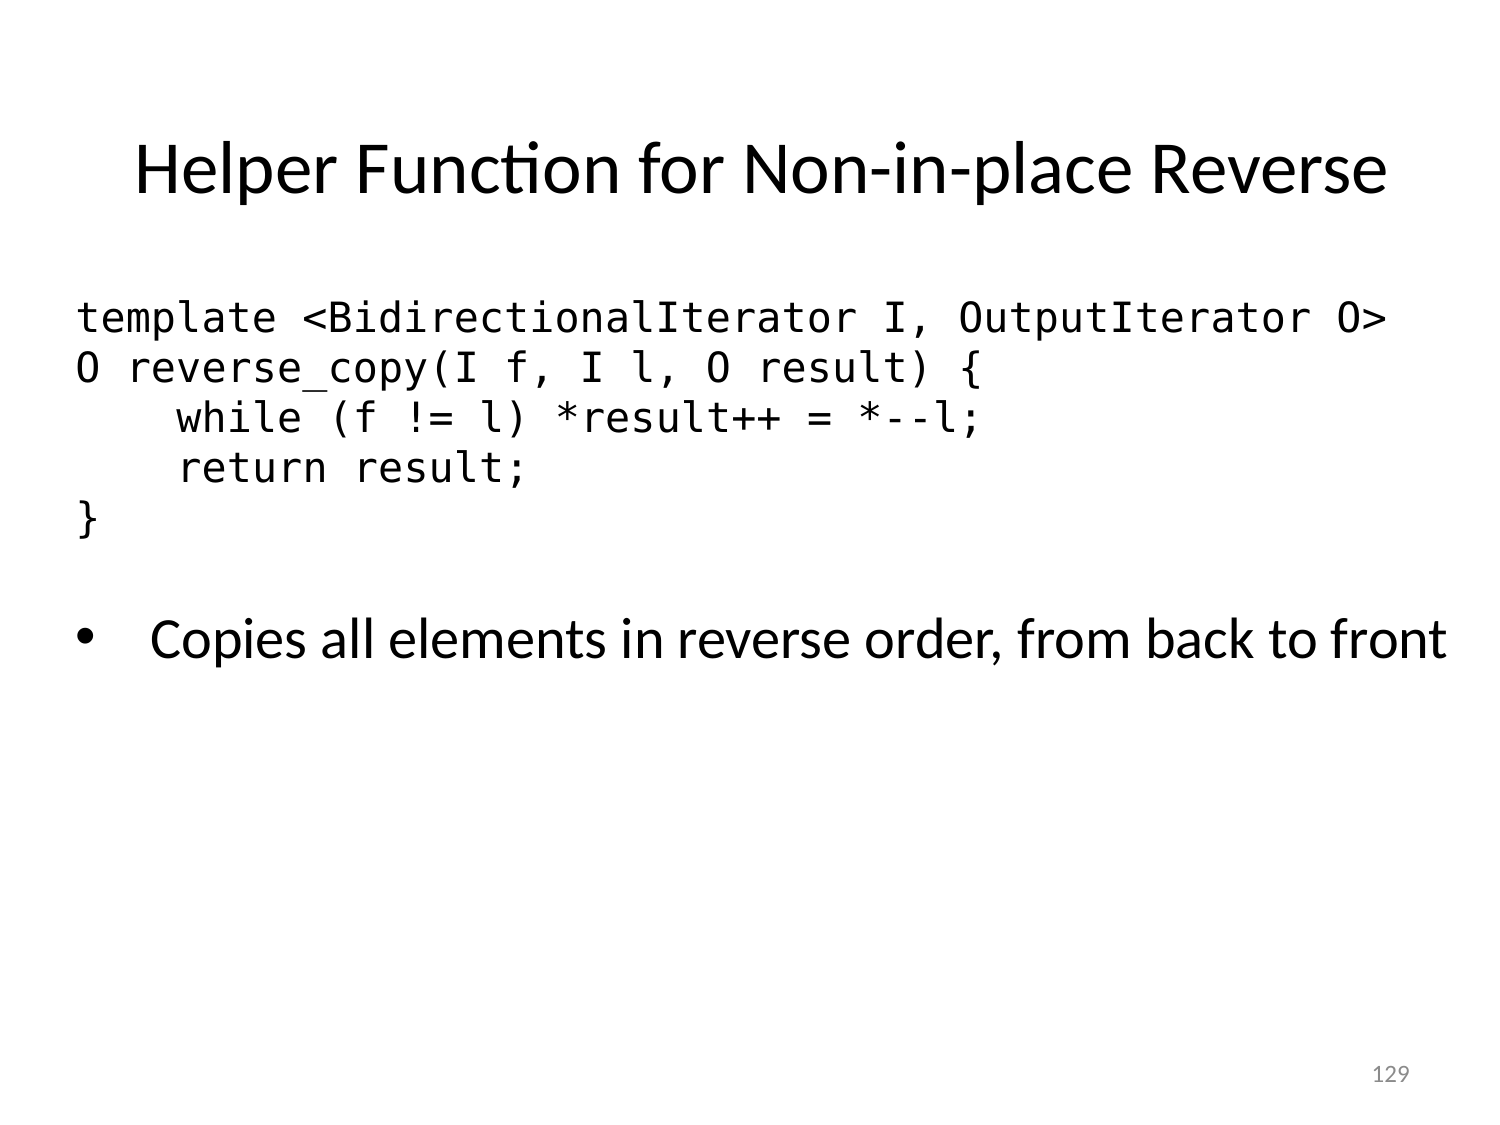

#
Helper Function for Non-in-place Reverse

template <BidirectionalIterator I, OutputIterator O>
O reverse_copy(I f, I l, O result) {
    while (f != l) *result++ = *--l;
    return result;
}

Copies all elements in reverse order, from back to front

129